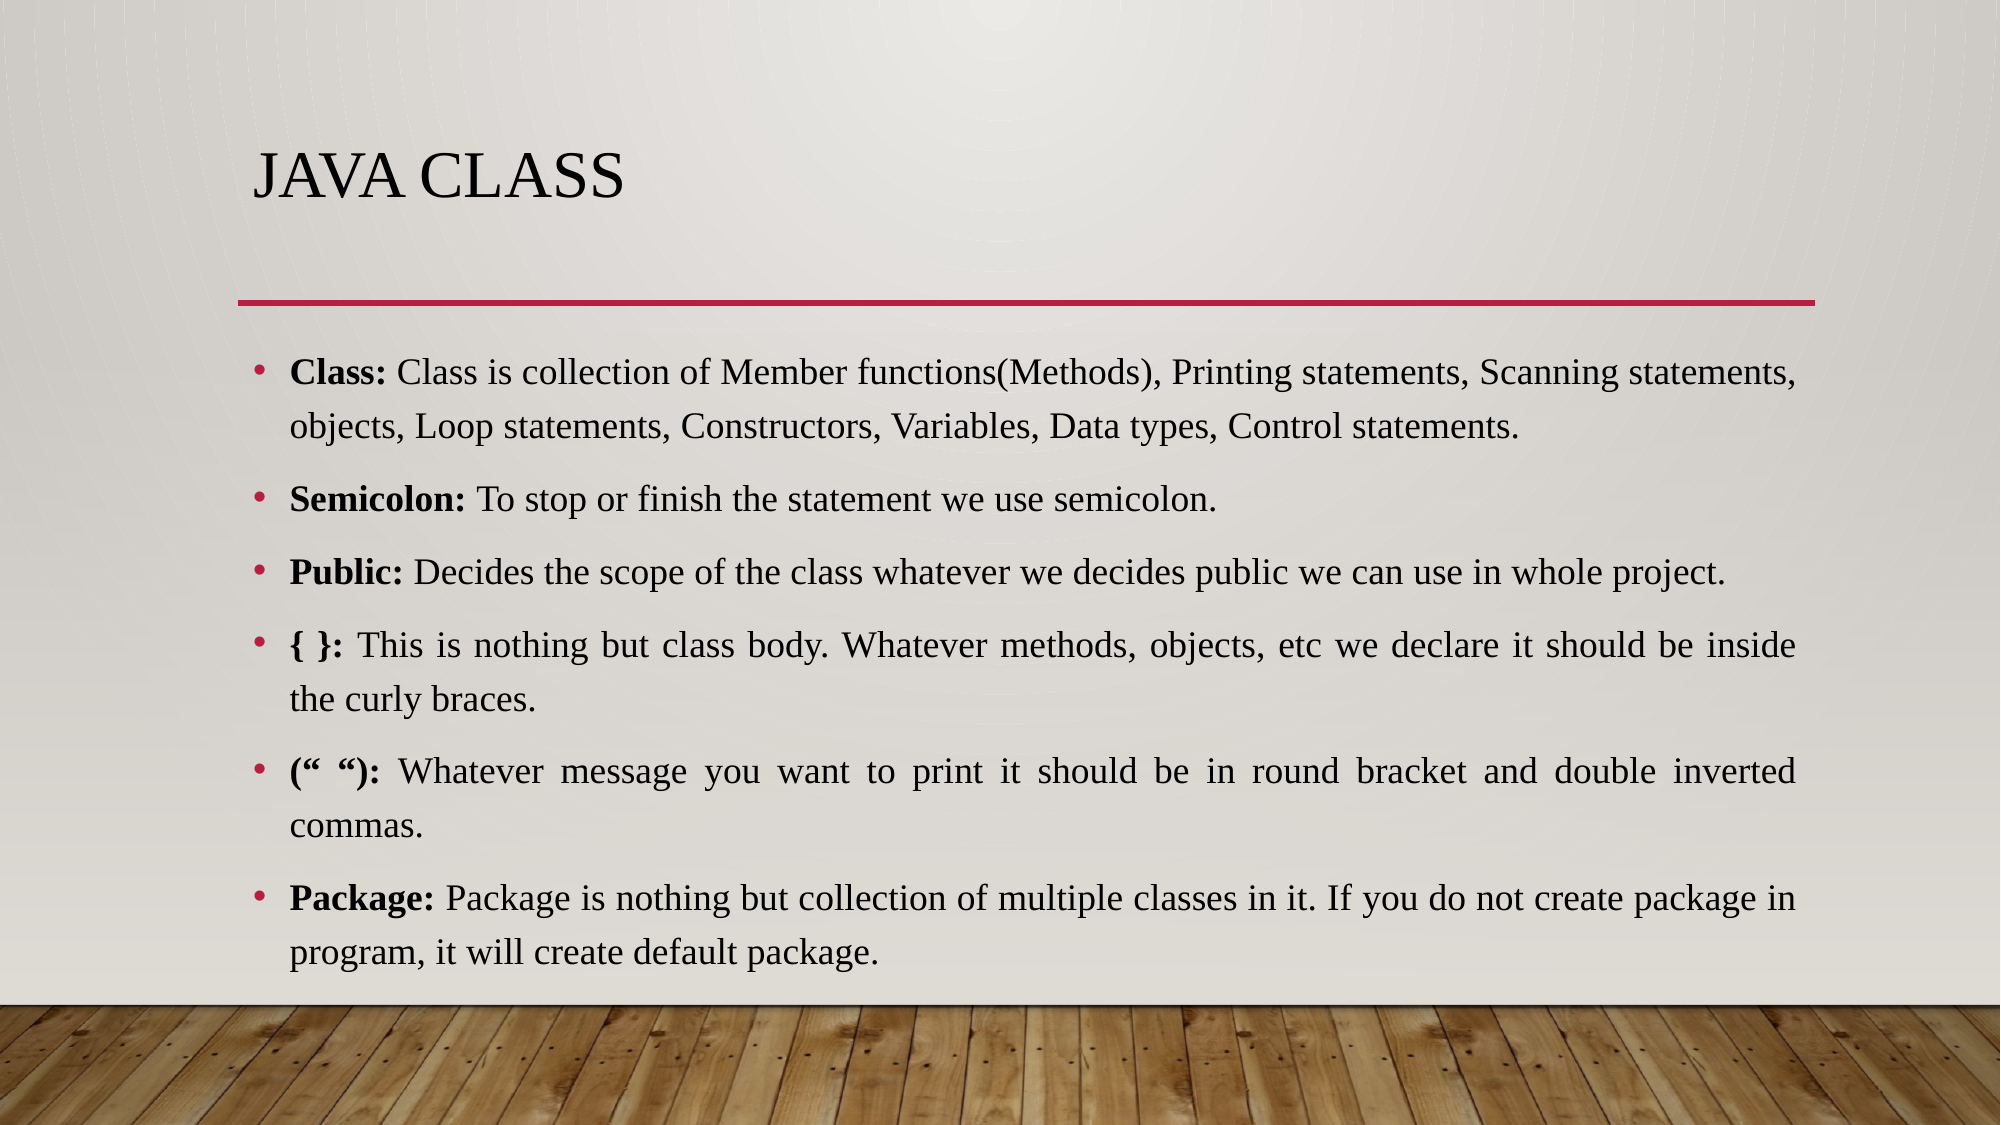

# Java class
Class: Class is collection of Member functions(Methods), Printing statements, Scanning statements, objects, Loop statements, Constructors, Variables, Data types, Control statements.
Semicolon: To stop or finish the statement we use semicolon.
Public: Decides the scope of the class whatever we decides public we can use in whole project.
{ }: This is nothing but class body. Whatever methods, objects, etc we declare it should be inside the curly braces.
(“ “): Whatever message you want to print it should be in round bracket and double inverted commas.
Package: Package is nothing but collection of multiple classes in it. If you do not create package in program, it will create default package.